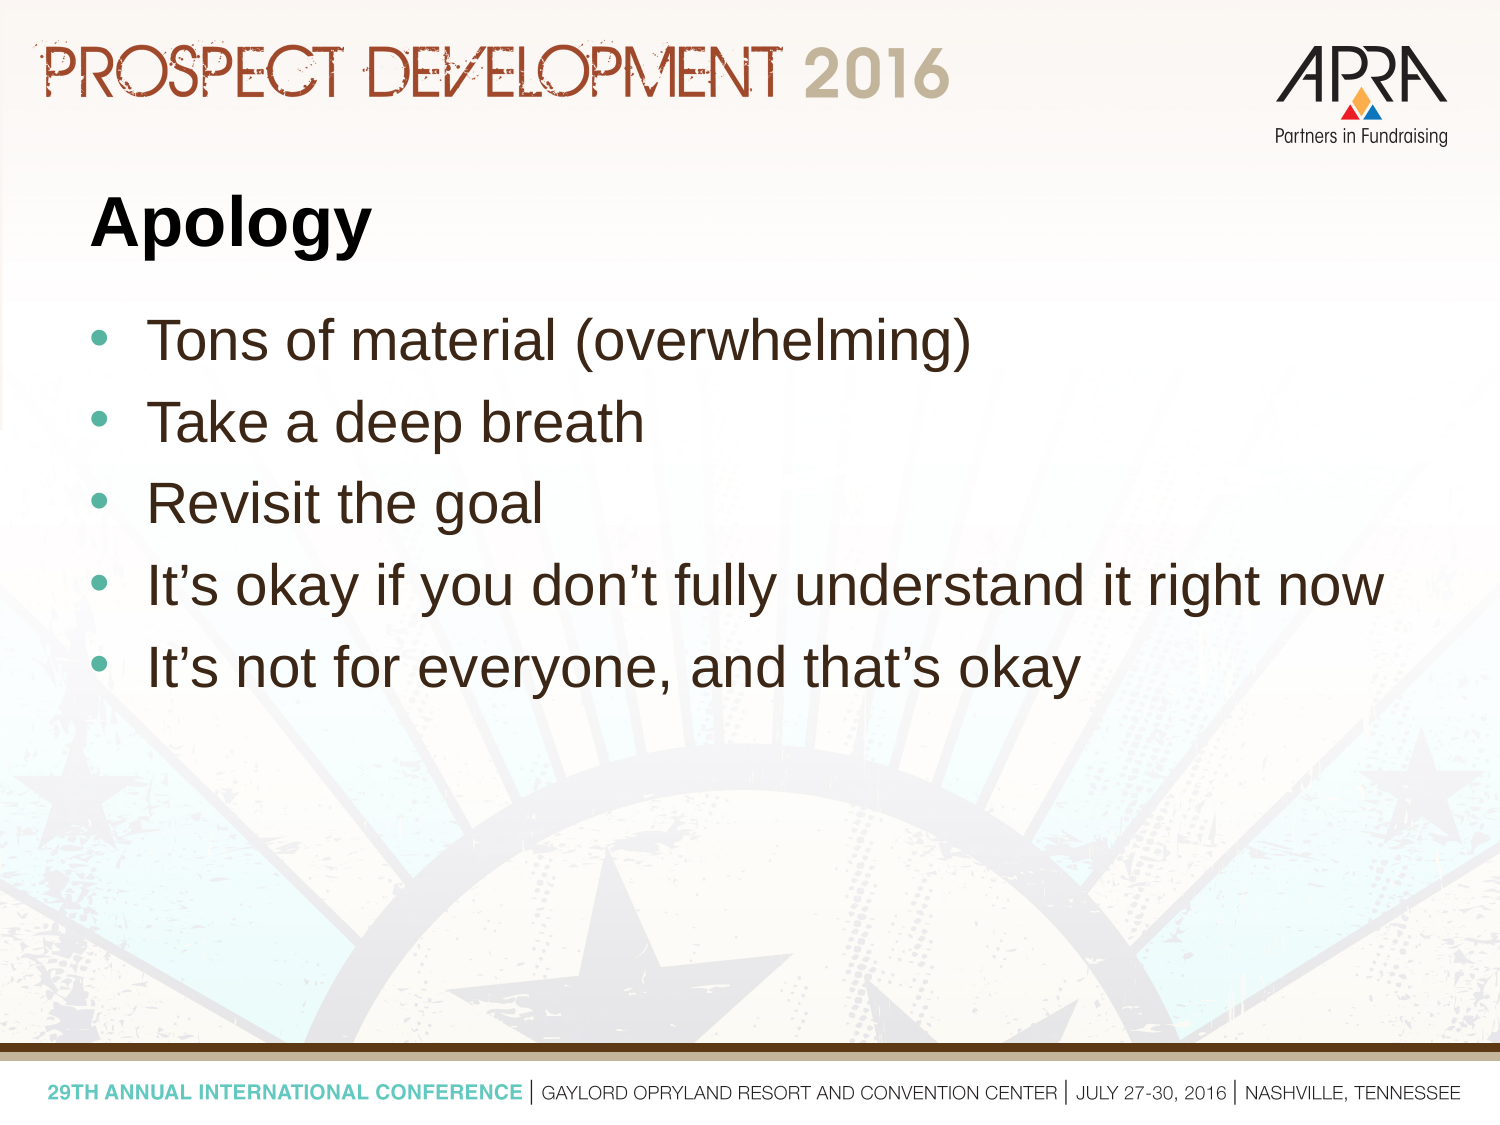

# Apology
Tons of material (overwhelming)
Take a deep breath
Revisit the goal
It’s okay if you don’t fully understand it right now
It’s not for everyone, and that’s okay